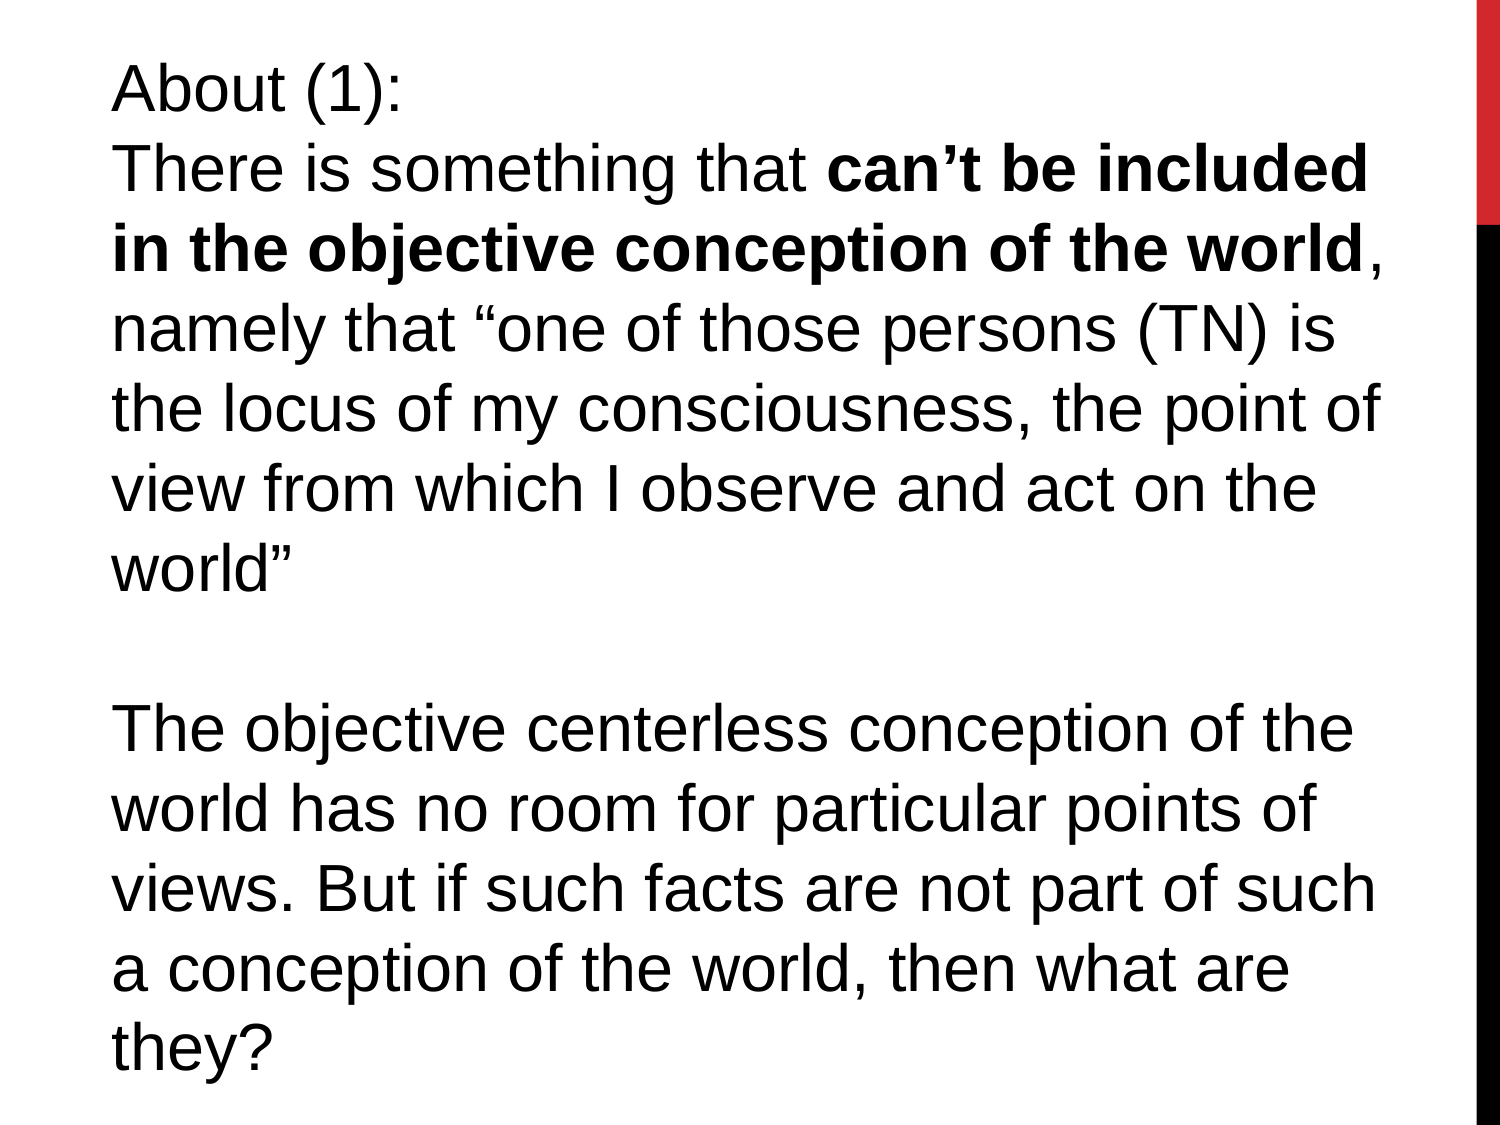

About (1):
There is something that can’t be included in the objective conception of the world, namely that “one of those persons (TN) is the locus of my consciousness, the point of view from which I observe and act on the world”

The objective centerless conception of the world has no room for particular points of views. But if such facts are not part of such a conception of the world, then what are they?